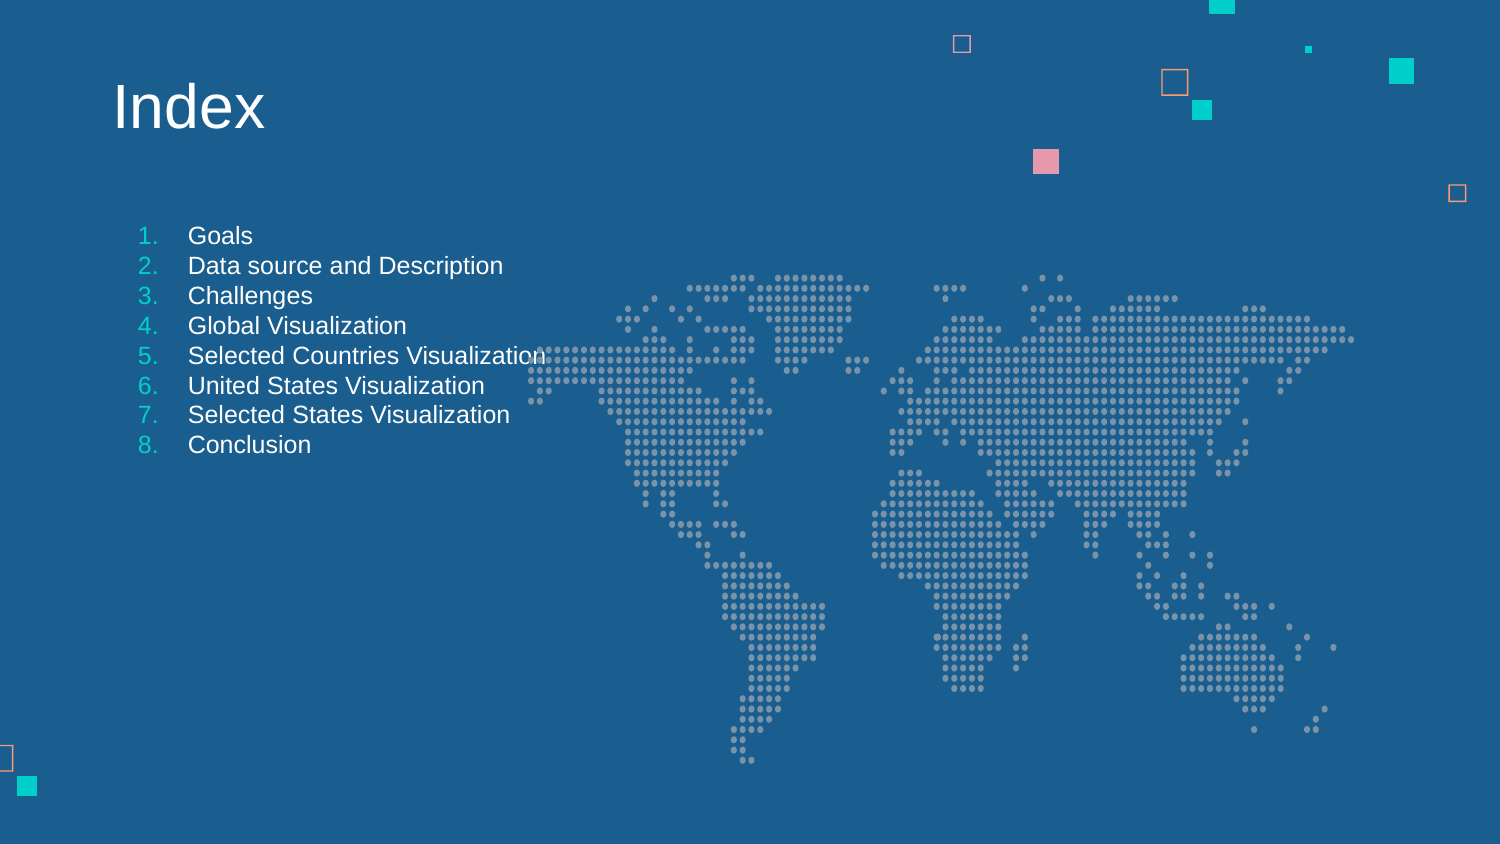

# Index

Goals
Data source and Description
Challenges
Global Visualization
Selected Countries Visualization
United States Visualization
Selected States Visualization
Conclusion